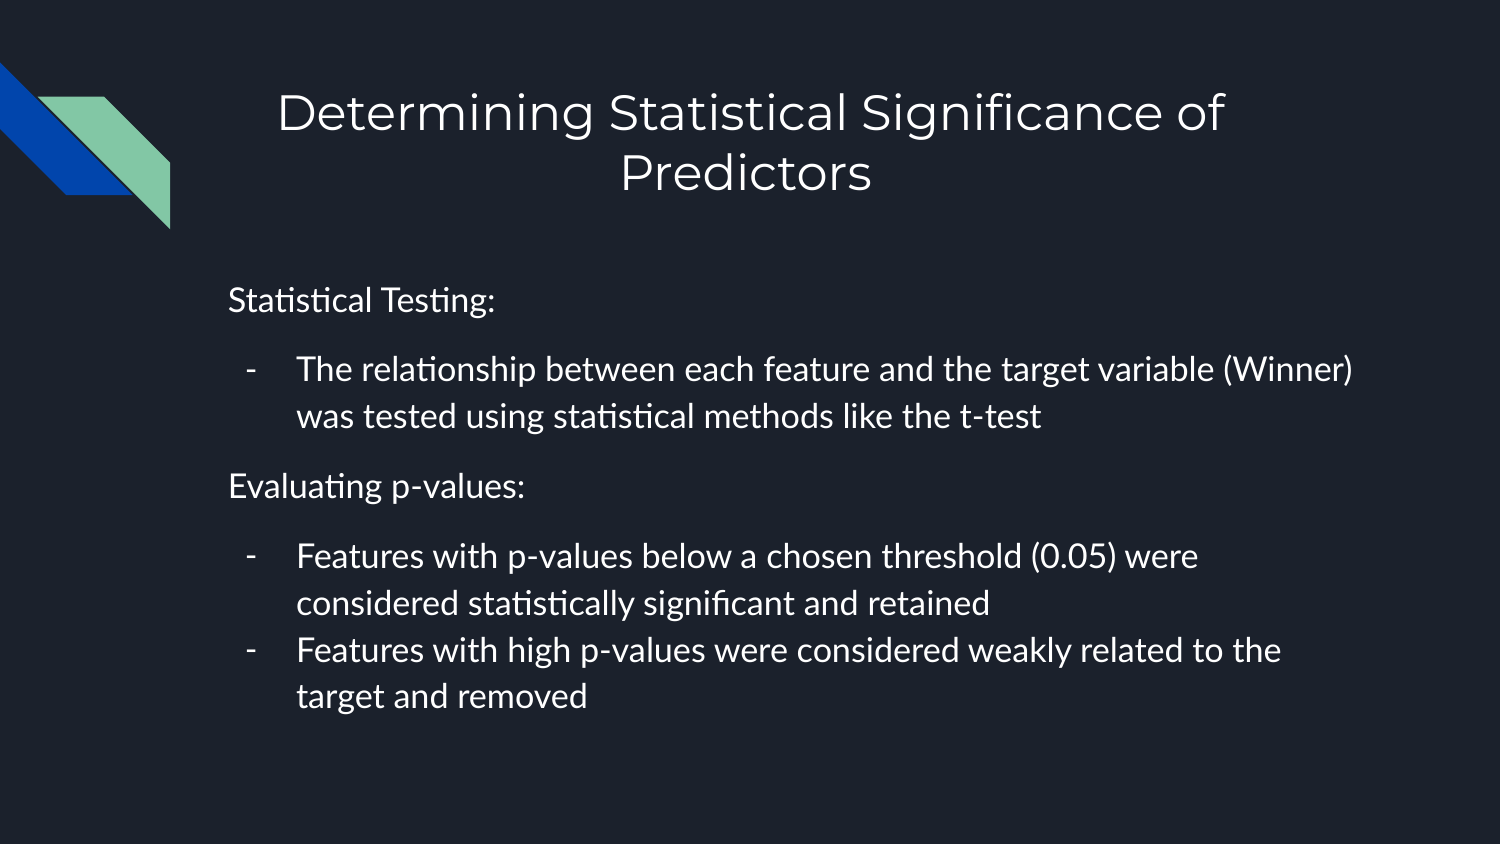

# Determining Statistical Significance of Predictors
Statistical Testing:
The relationship between each feature and the target variable (Winner) was tested using statistical methods like the t-test
Evaluating p-values:
Features with p-values below a chosen threshold (0.05) were considered statistically significant and retained
Features with high p-values were considered weakly related to the target and removed